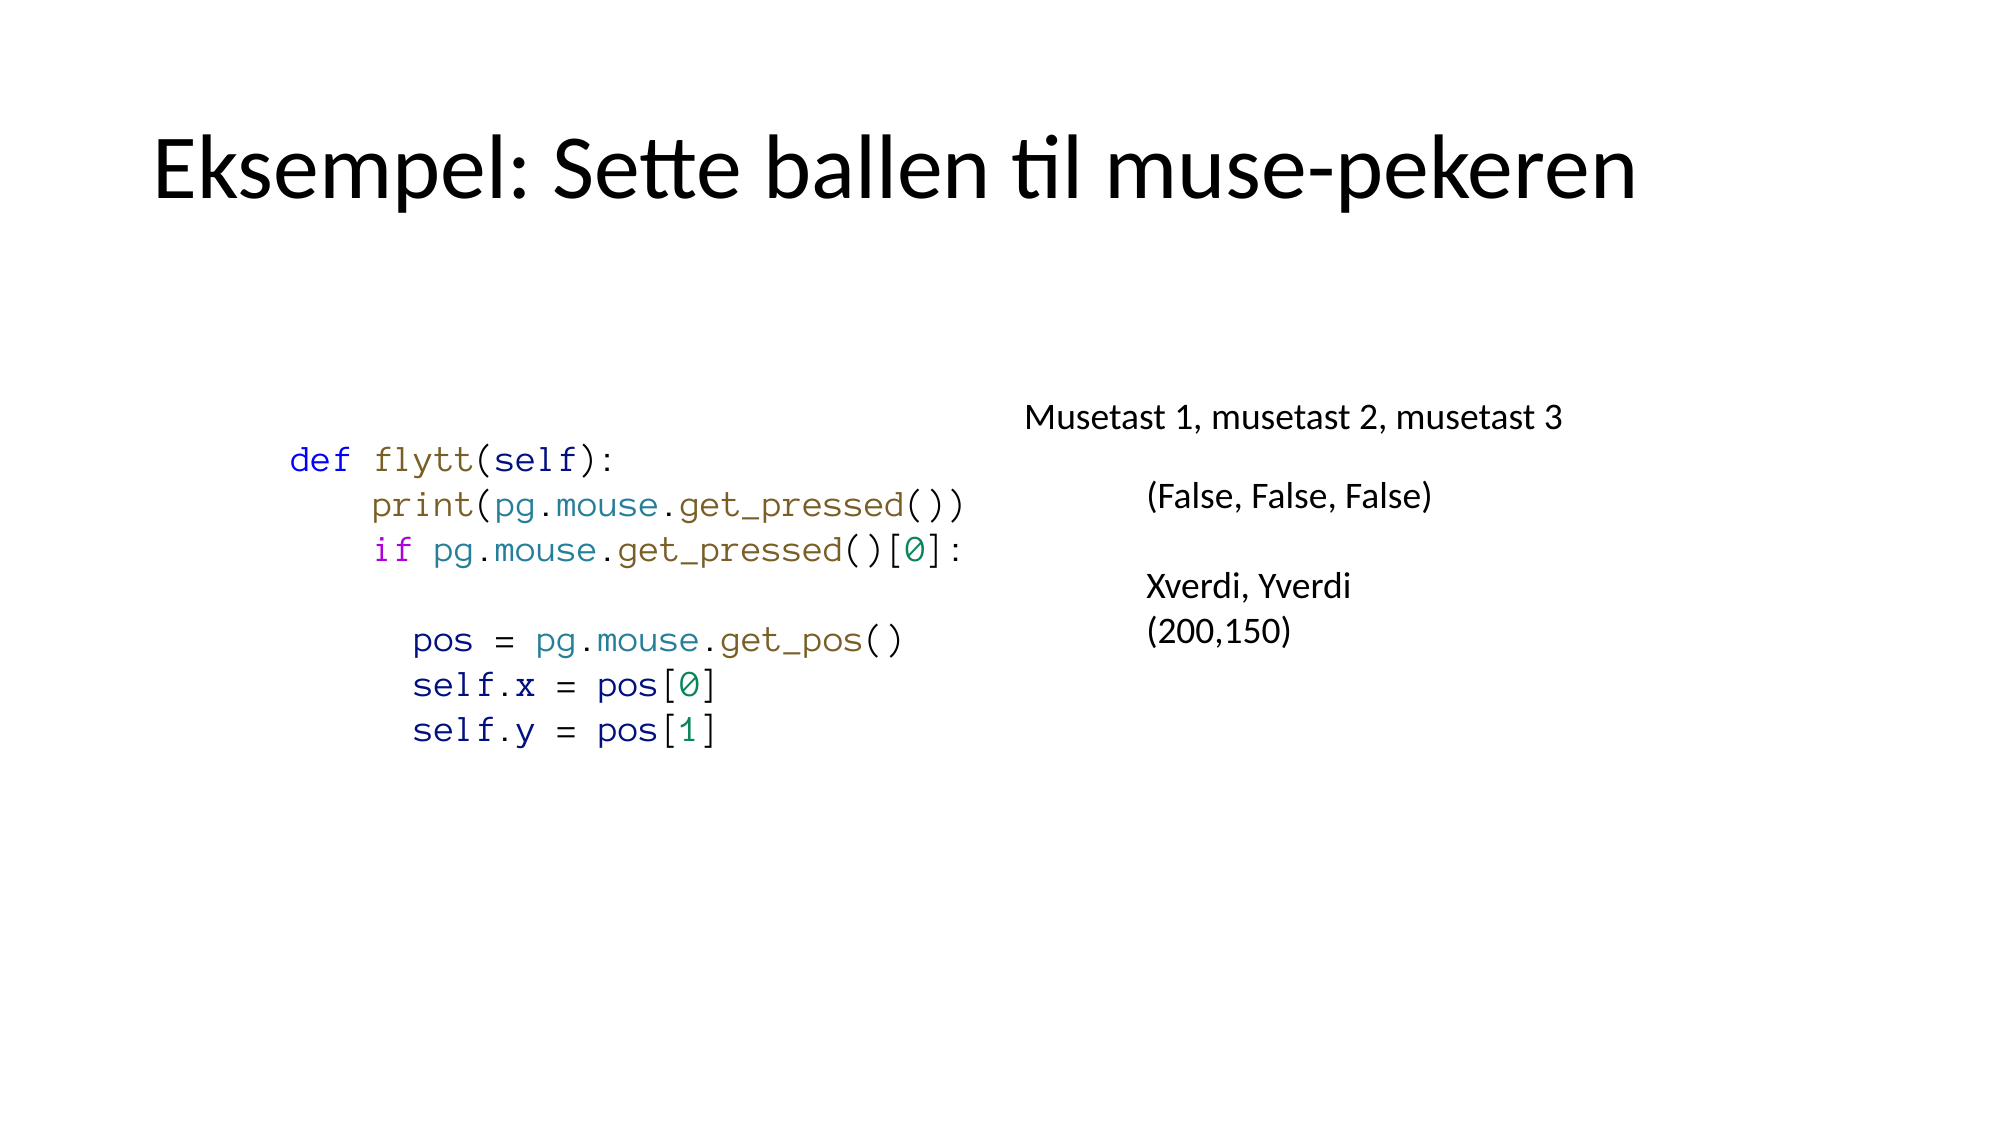

# Eksempel: Sette ballen til muse-pekeren
Musetast 1, musetast 2, musetast 3
def flytt(self):
    print(pg.mouse.get_pressed())
    if pg.mouse.get_pressed()[0]:

      pos = pg.mouse.get_pos()
      self.x = pos[0]
      self.y = pos[1]
(False, False, False)

Xverdi, Yverdi
(200,150)